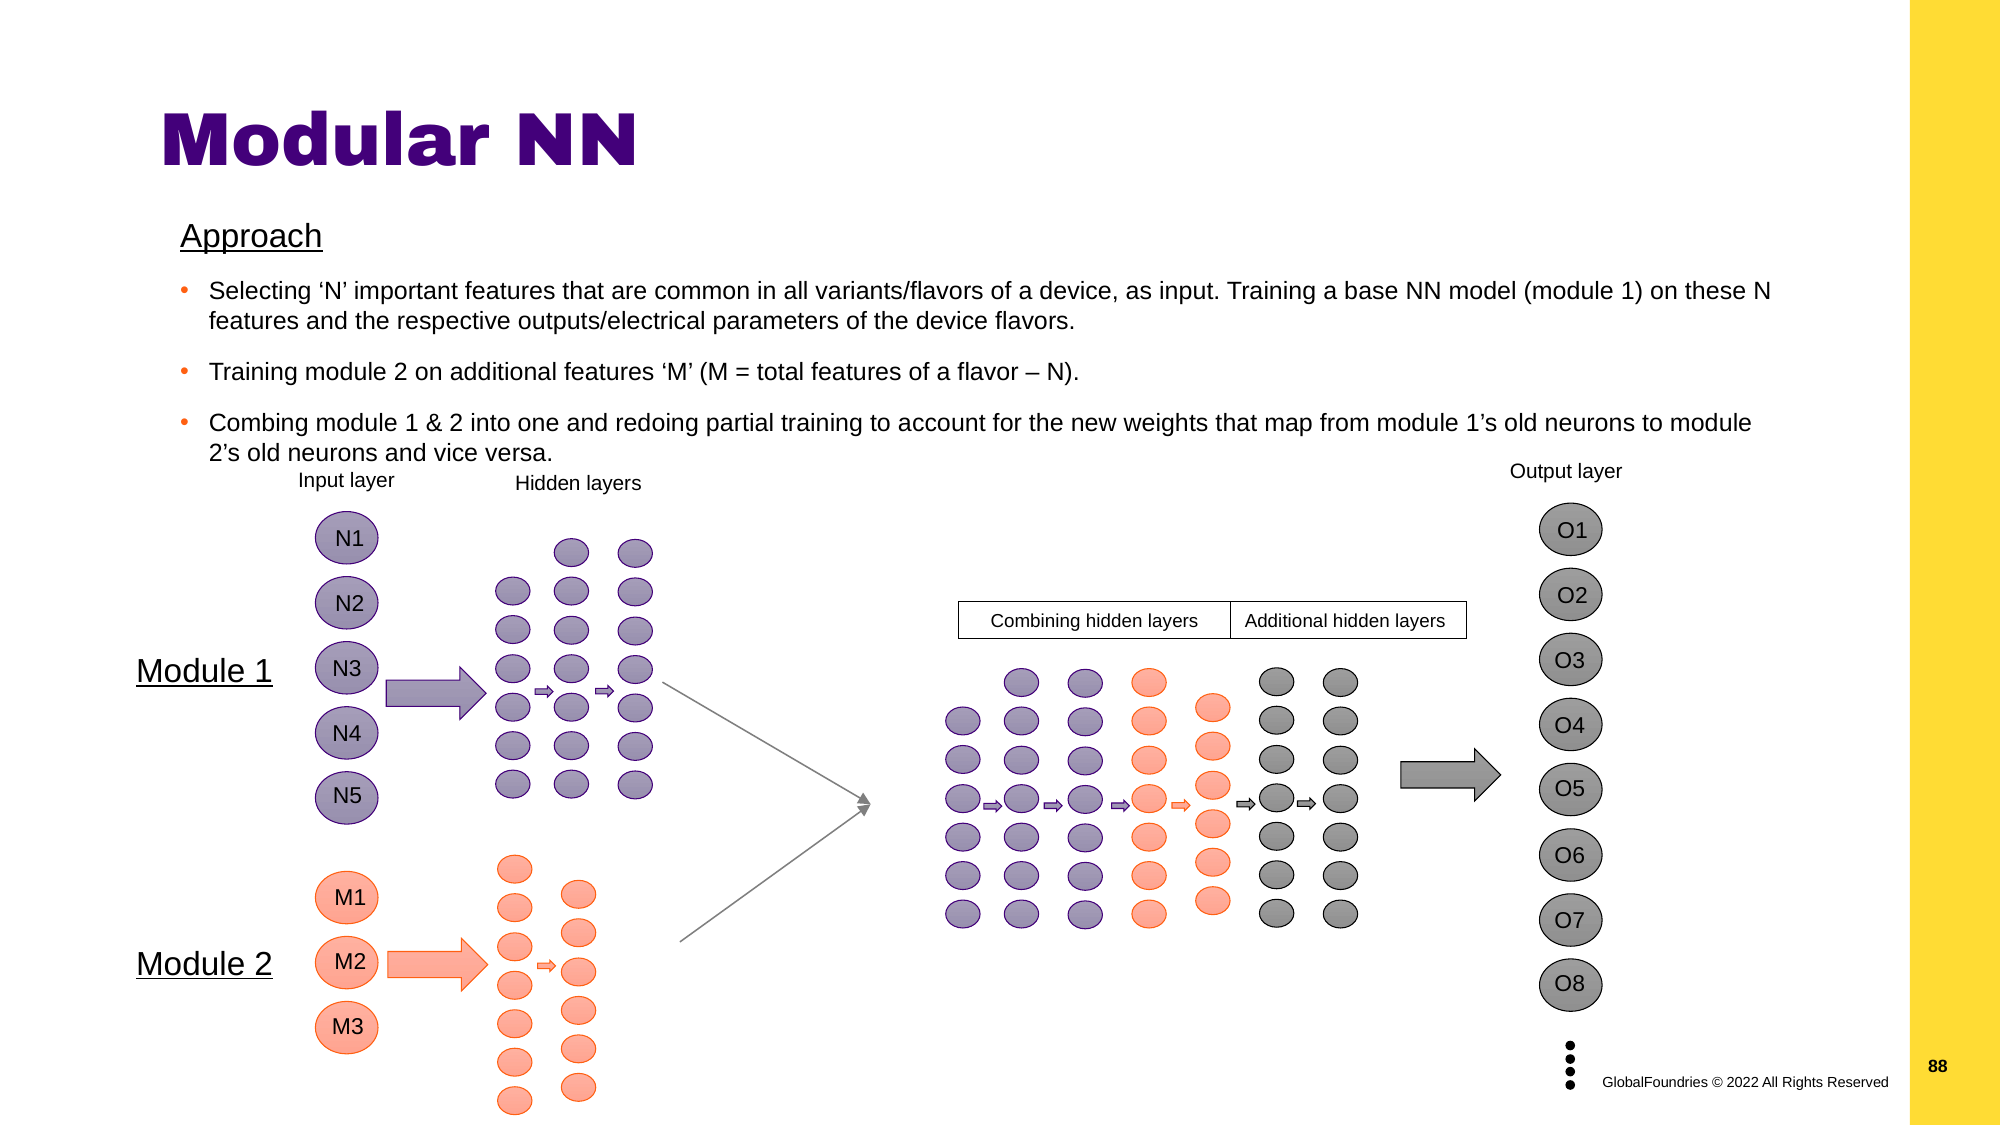

Modular NN
Approach
Selecting ‘N’ important features that are common in all variants/flavors of a device, as input. Training a base NN model (module 1) on these N features and the respective outputs/electrical parameters of the device flavors.
Training module 2 on additional features ‘M’ (M = total features of a flavor – N).
Combing module 1 & 2 into one and redoing partial training to account for the new weights that map from module 1’s old neurons to module 2’s old neurons and vice versa.

Output layer
Input layer
Hidden layers

O1

N1

O2

N2
Combining hidden layers
Additional hidden layers

O3

Module 1
N3

O4

N4

O5

N5

O6

M1

O7

Module 2

M2

O8

M3

88

GlobalFoundries © 2022 All Rights Reserved